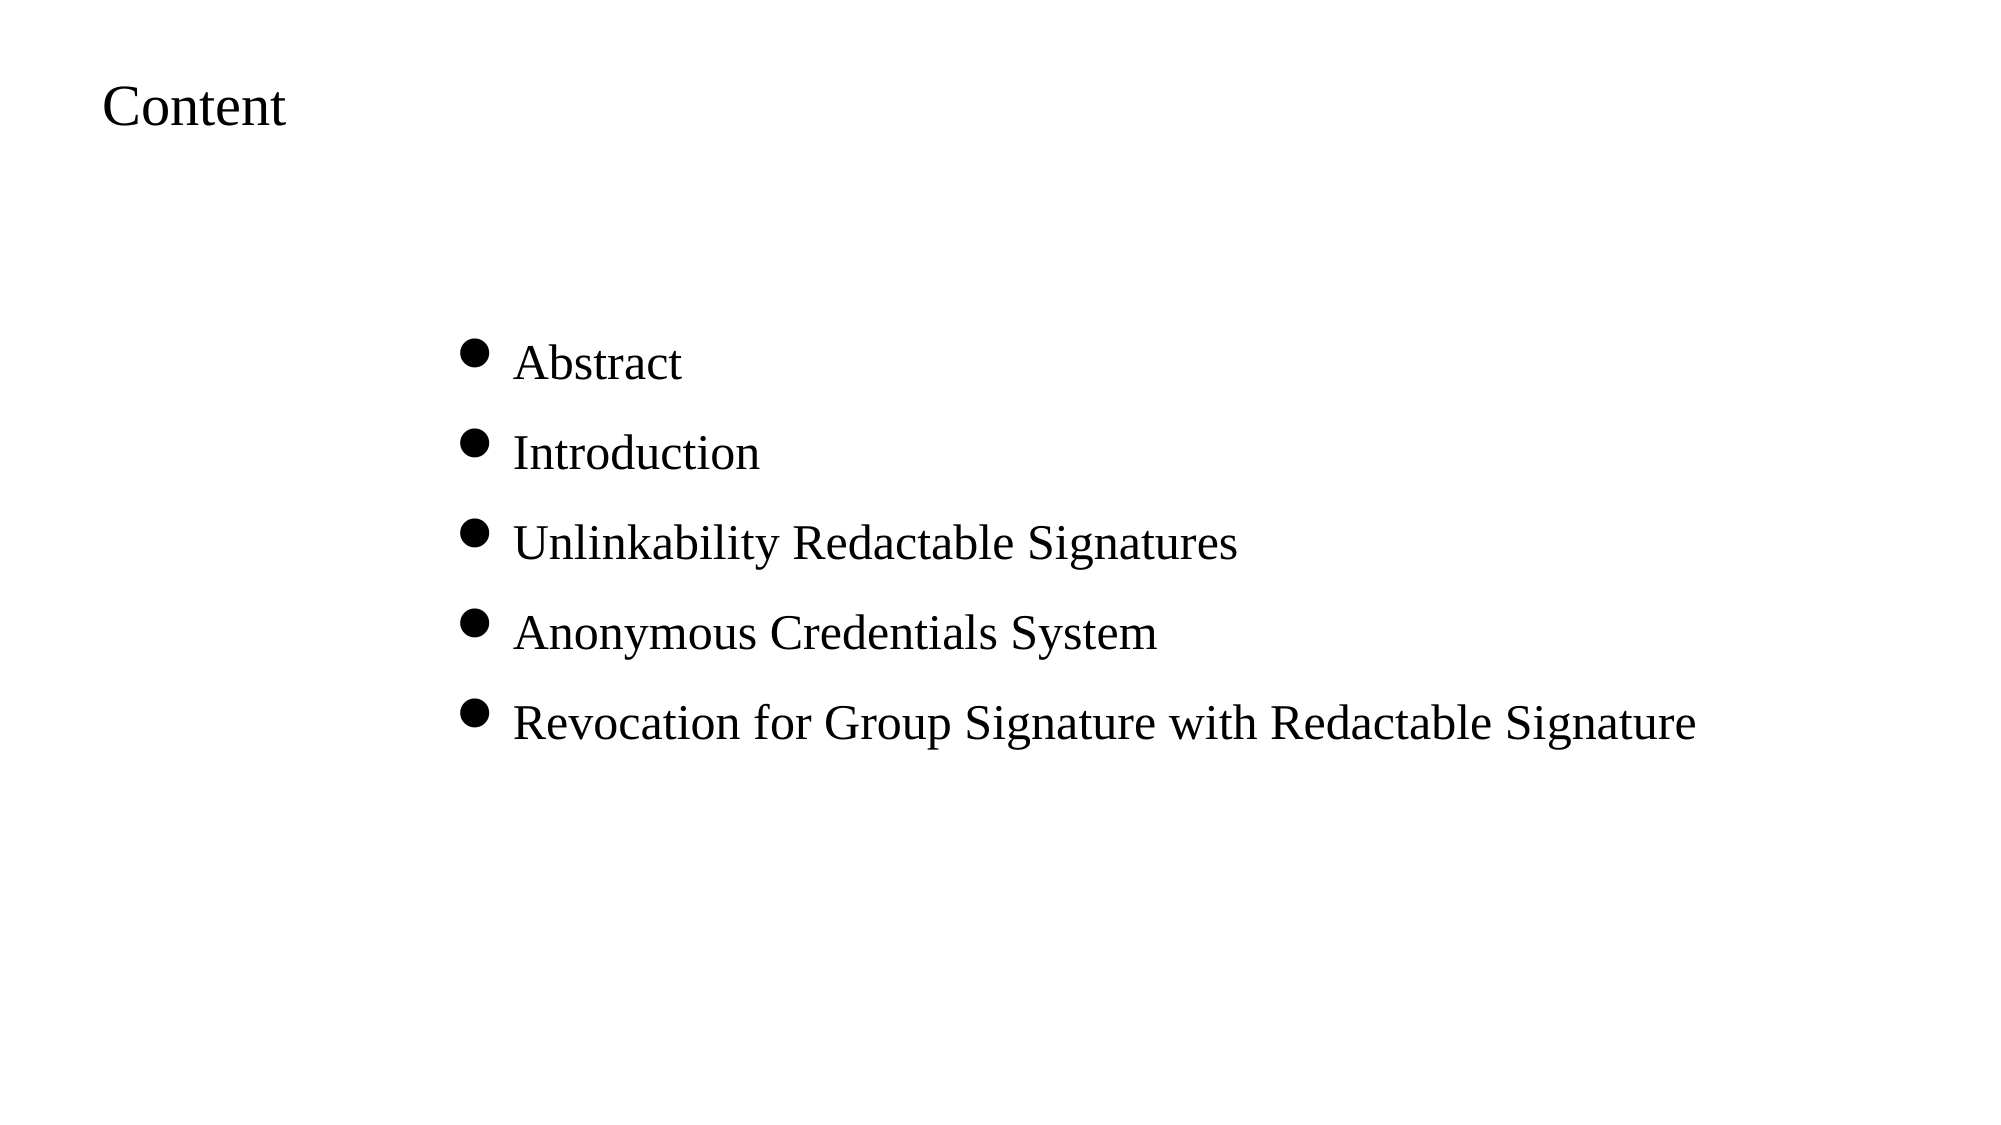

Content
Abstract
Introduction
Unlinkability Redactable Signatures
Anonymous Credentials System
Revocation for Group Signature with Redactable Signature